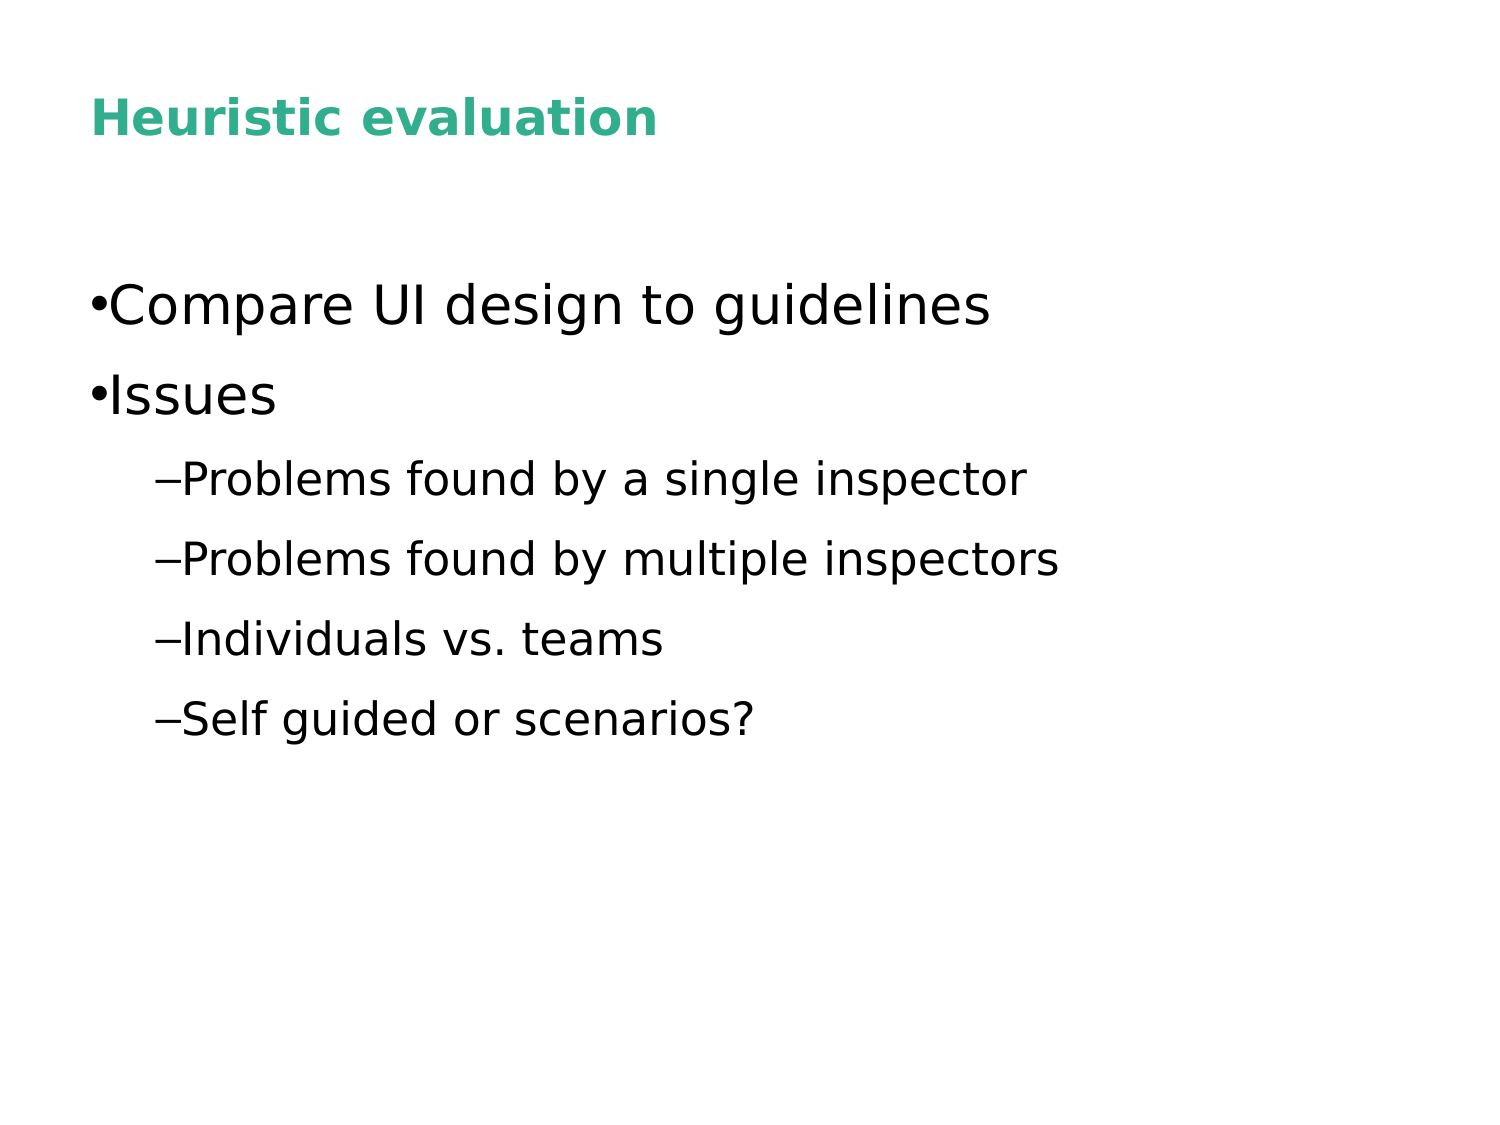

# Heuristic evaluation
Compare UI design to guidelines
Issues
Problems found by a single inspector
Problems found by multiple inspectors
Individuals vs. teams
Self guided or scenarios?